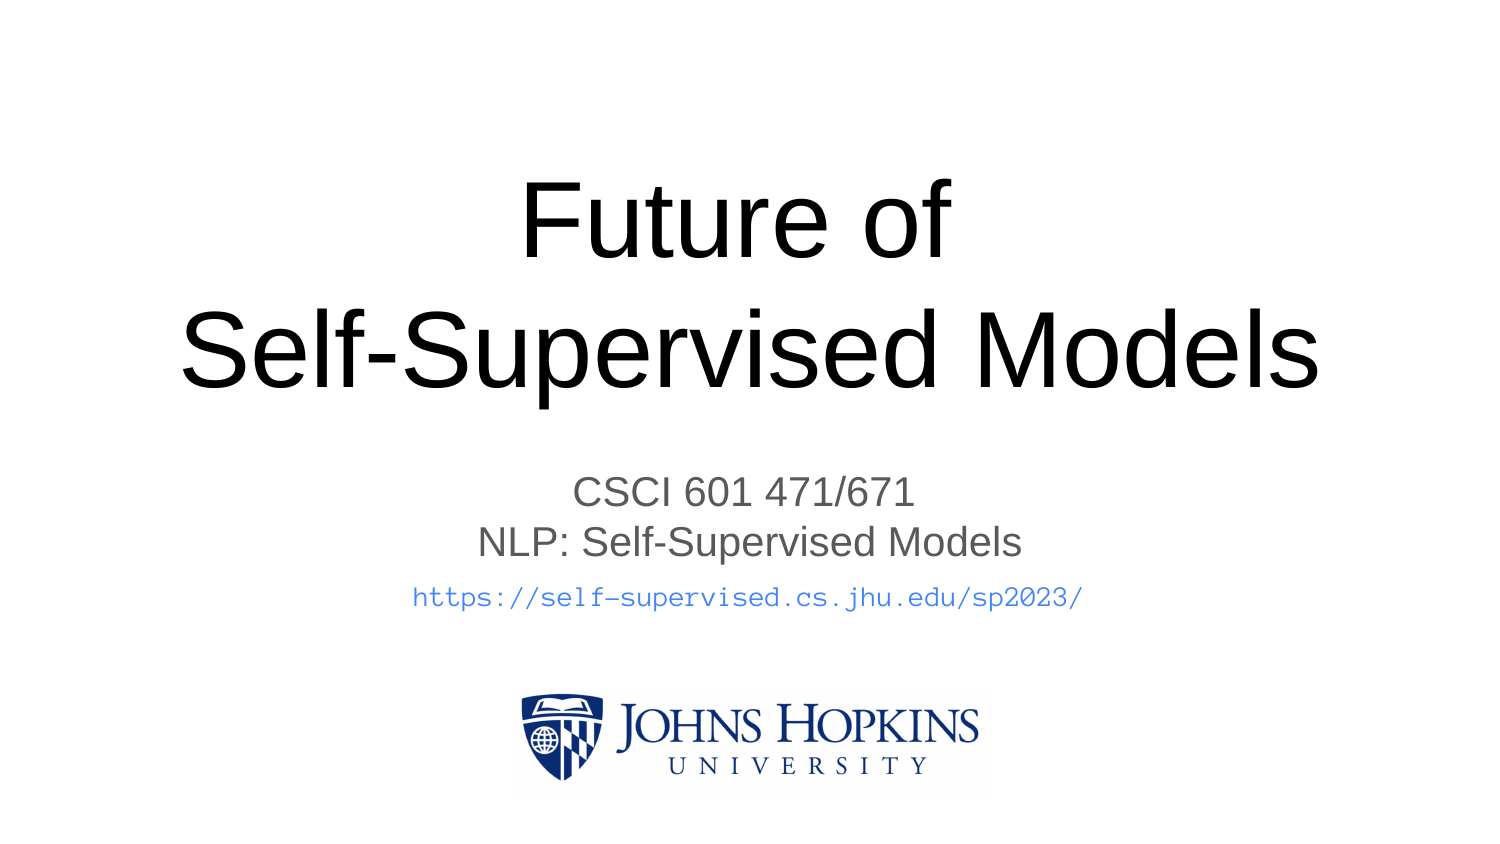

# Future of Self-Supervised Models
CSCI 601 471/671
NLP: Self-Supervised Models
https://self-supervised.cs.jhu.edu/sp2023/